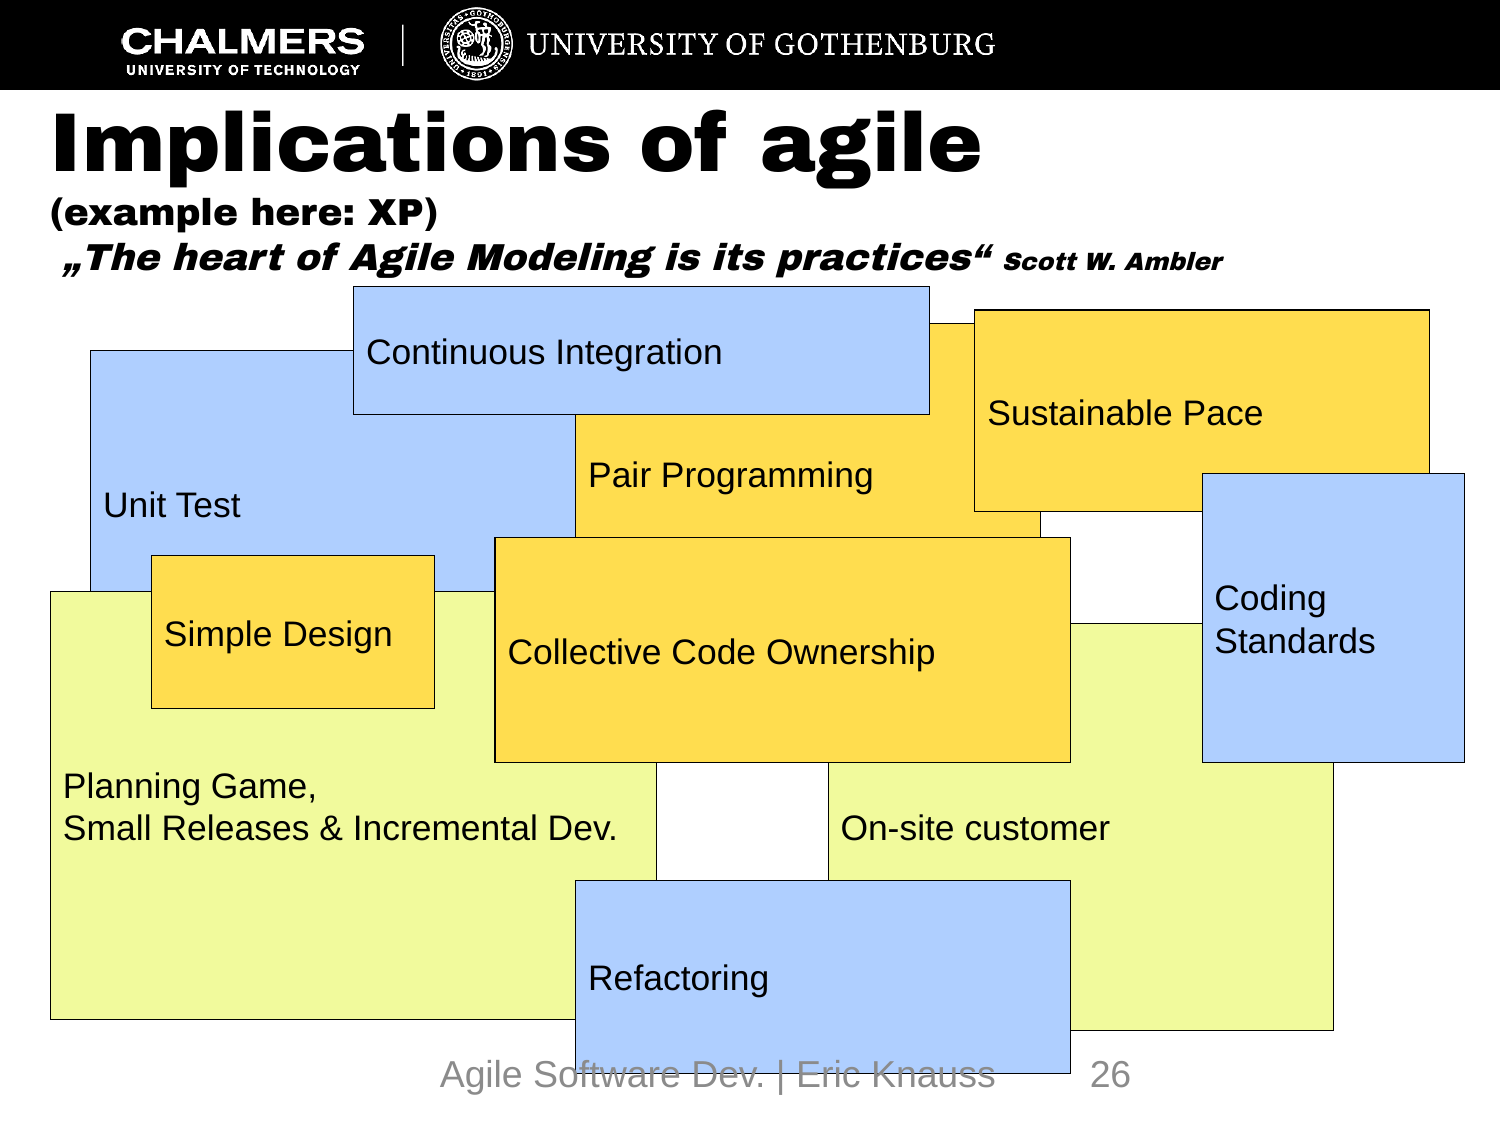

# Implications of agile (example here: XP) „The heart of Agile Modeling is its practices“ Scott W. Ambler
Continuous Integration
Sustainable Pace
Pair Programming

Unit Test
Coding
Standards
Collective Code Ownership
Simple Design
Planning Game,
Small Releases & Incremental Dev.
On-site customer
Refactoring
Agile Software Dev. | Eric Knauss
26